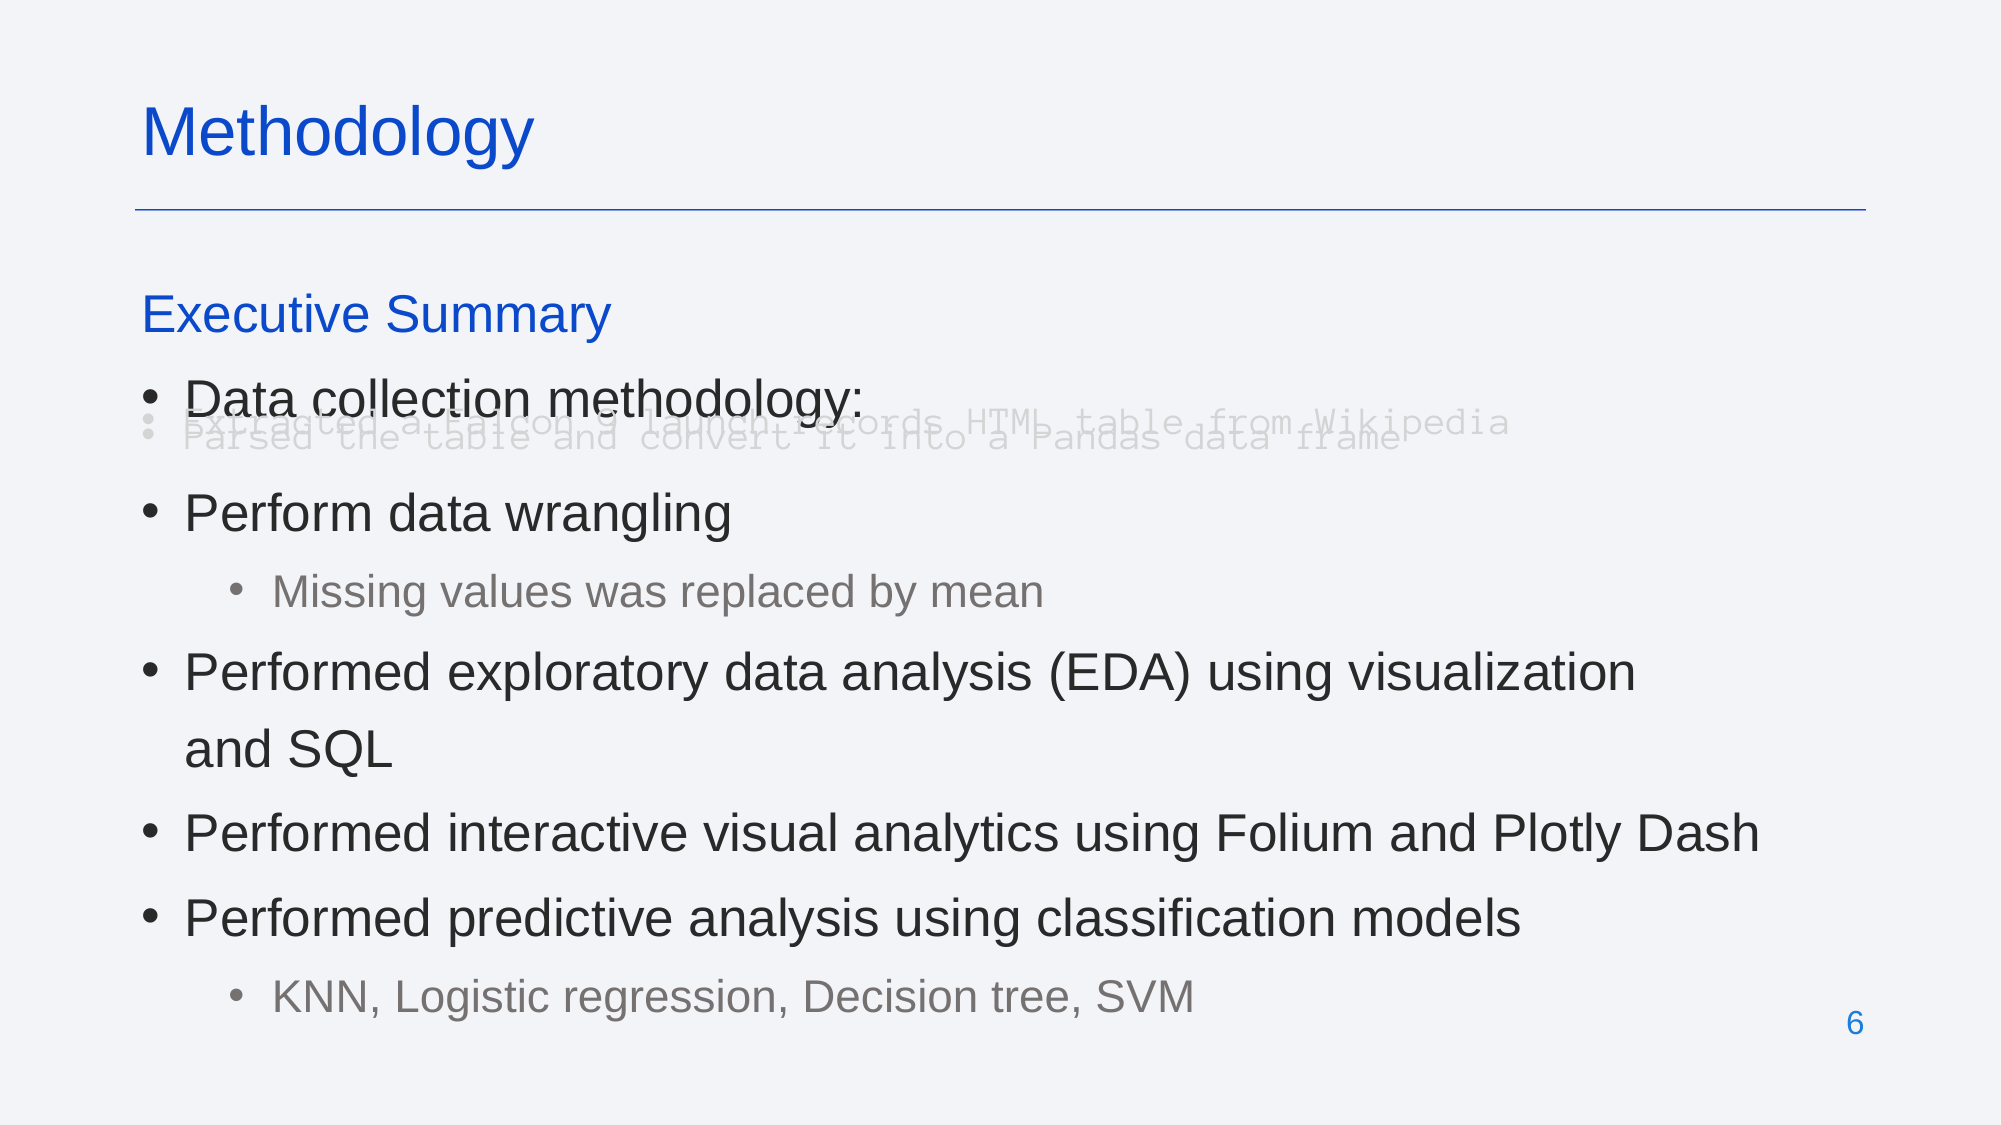

Methodology
Executive Summary
Data collection methodology:
Extracted a Falcon 9 launch records HTML table from Wikipedia
Parsed the table and convert it into a Pandas data frame
Perform data wrangling
Missing values was replaced by mean
Performed exploratory data analysis (EDA) using visualization and SQL
Performed interactive visual analytics using Folium and Plotly Dash
Performed predictive analysis using classification models
KNN, Logistic regression, Decision tree, SVM

6